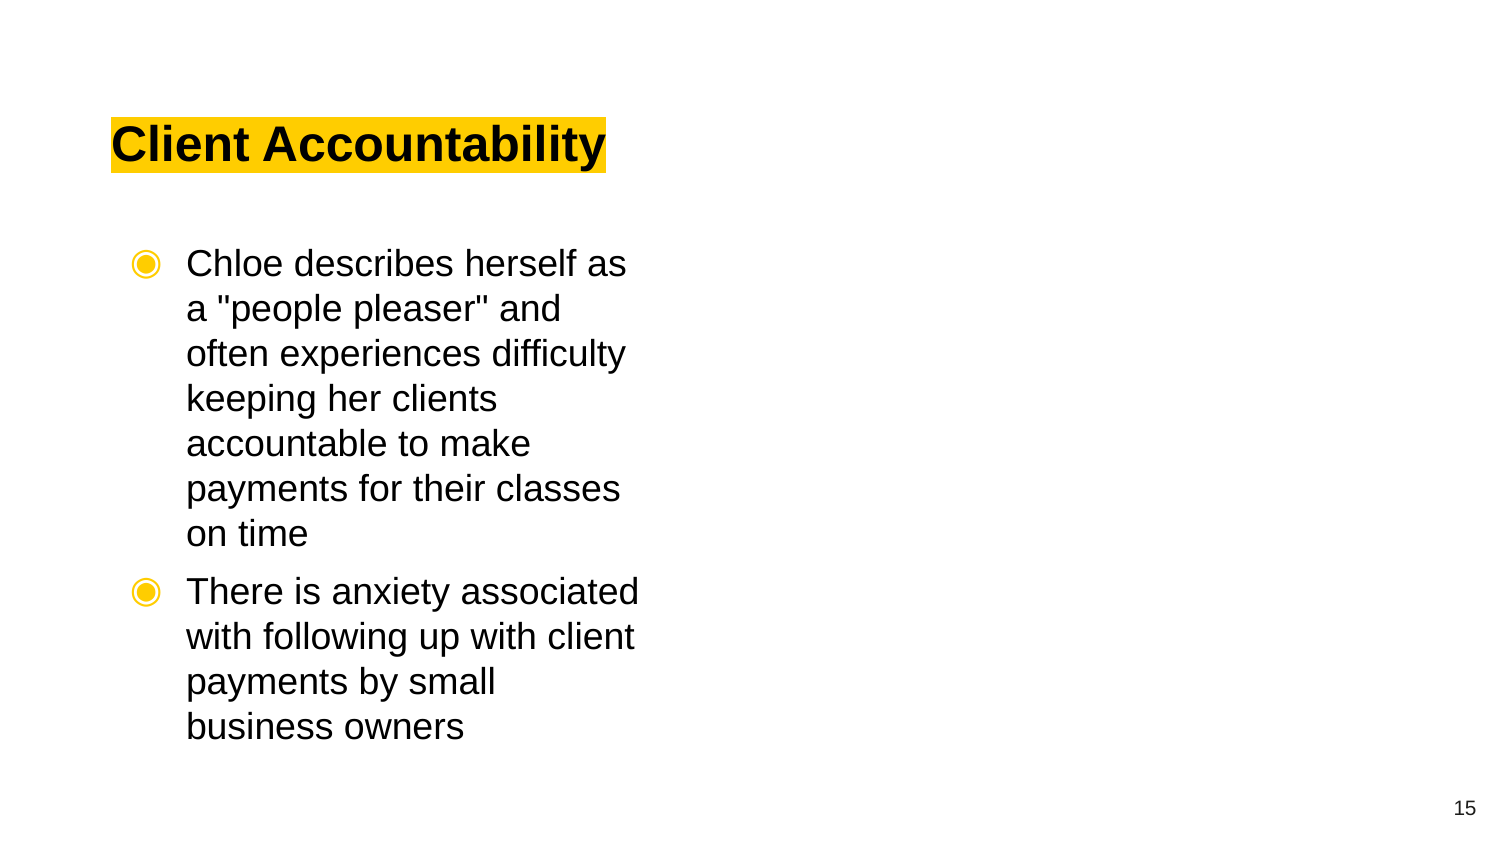

Client Accountability

Chloe describes herself as a "people pleaser" and often experiences difficulty keeping her clients accountable to make payments for their classes on time
There is anxiety associated with following up with client payments by small business owners

15